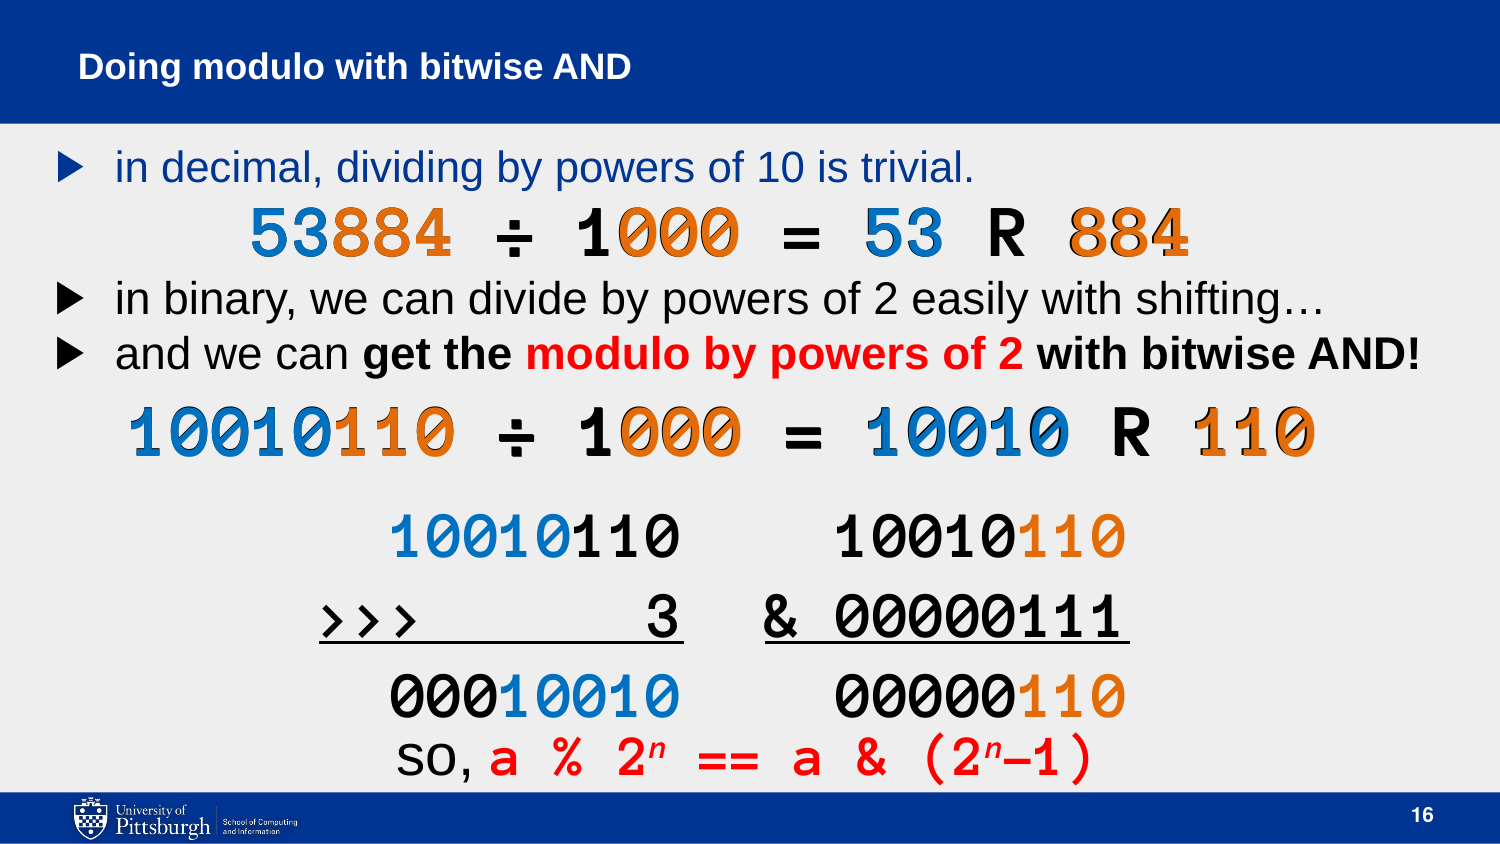

# Doing modulo with bitwise AND
in decimal, dividing by powers of 10 is trivial.
53884 ÷ 1000 = 53 R 884
53884 ÷ 1000 = 53 R 884
in binary, we can divide by powers of 2 easily with shifting…
and we can get the modulo by powers of 2 with bitwise AND!
10010110 ÷ 1000 = 10010 R 110
10010110 ÷ 1000 = 10010 R 110
  10010110
>>>      3
  00010010
  10010110
& 00000111
  00000110
so, a % 2n == a & (2n-1)
16